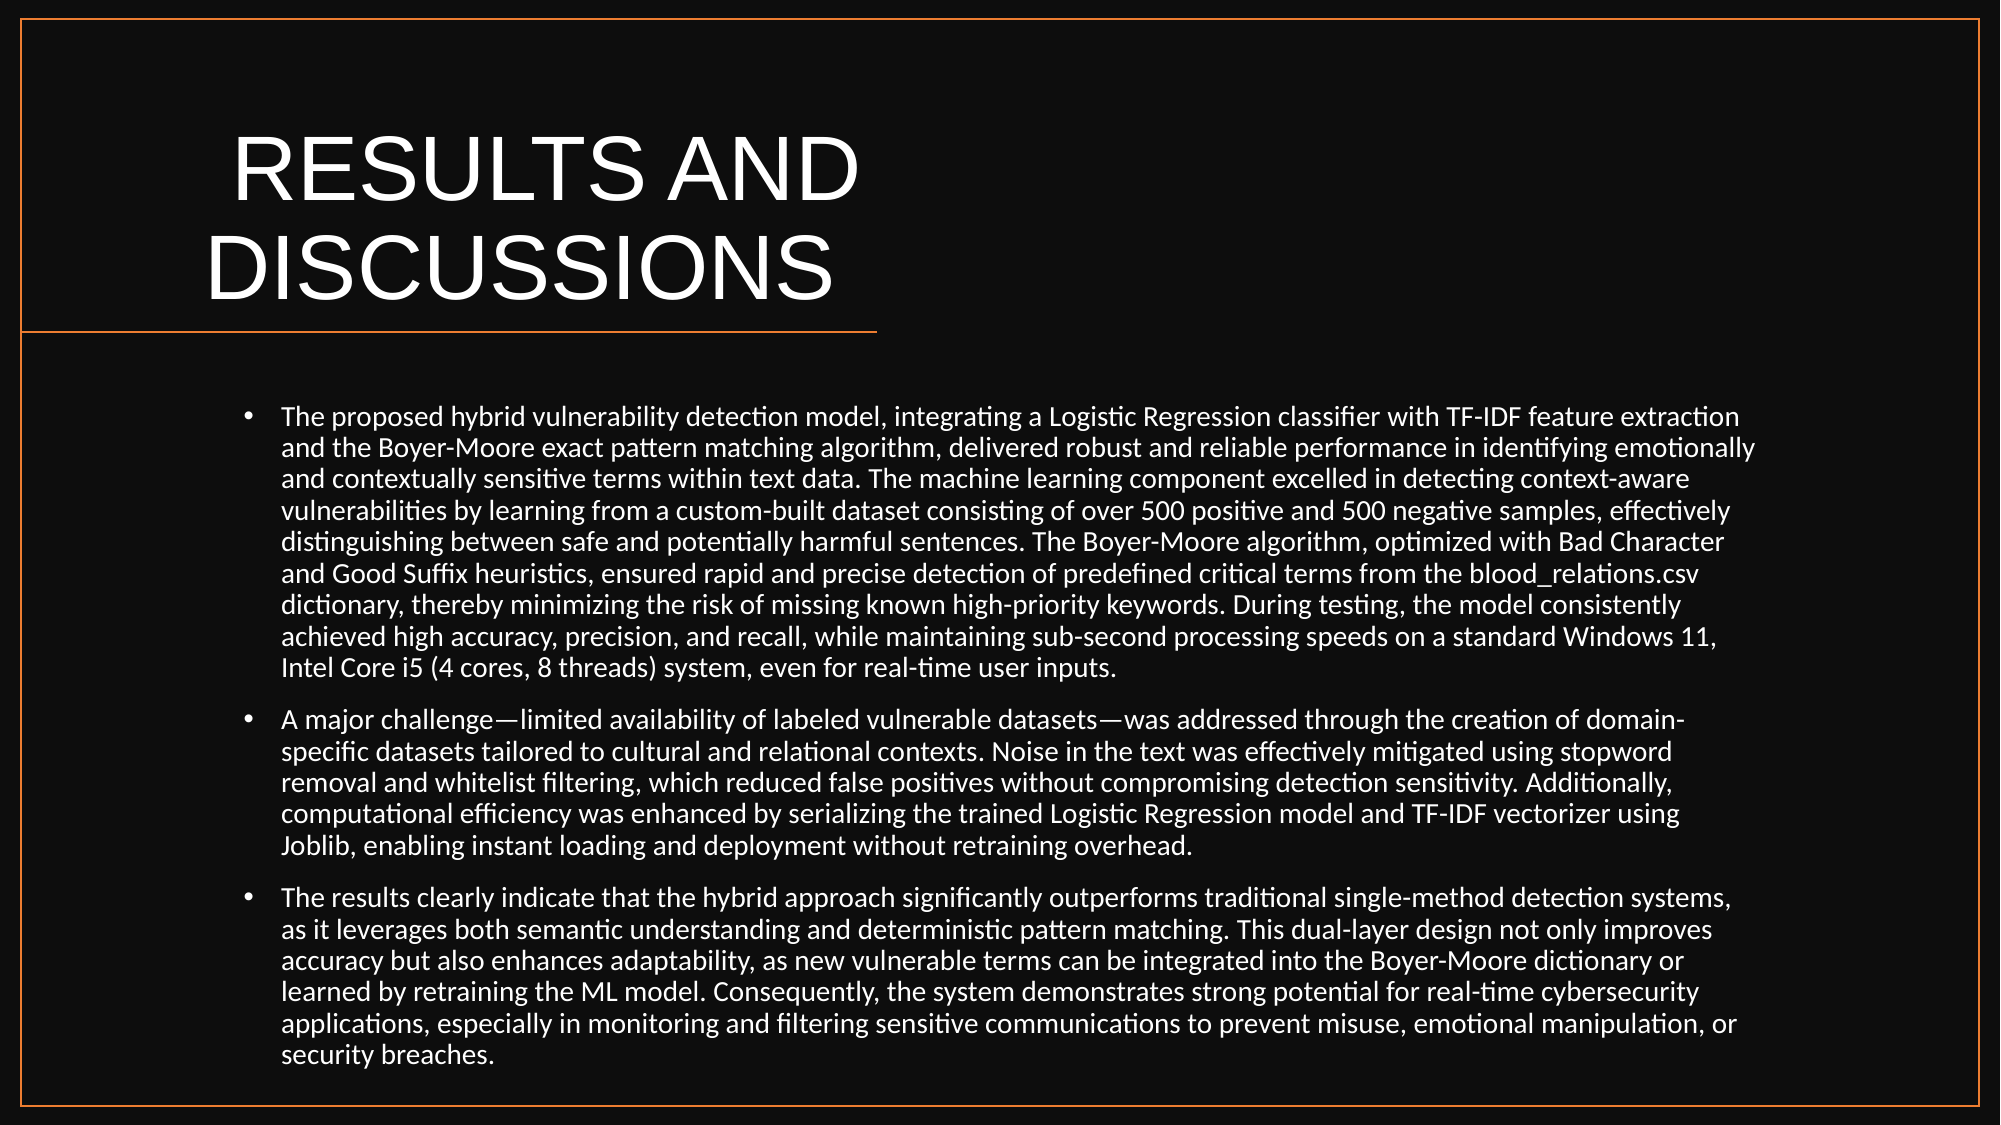

# RESULTS AND DISCUSSIONS
The proposed hybrid vulnerability detection model, integrating a Logistic Regression classifier with TF-IDF feature extraction and the Boyer-Moore exact pattern matching algorithm, delivered robust and reliable performance in identifying emotionally and contextually sensitive terms within text data. The machine learning component excelled in detecting context-aware vulnerabilities by learning from a custom-built dataset consisting of over 500 positive and 500 negative samples, effectively distinguishing between safe and potentially harmful sentences. The Boyer-Moore algorithm, optimized with Bad Character and Good Suffix heuristics, ensured rapid and precise detection of predefined critical terms from the blood_relations.csv dictionary, thereby minimizing the risk of missing known high-priority keywords. During testing, the model consistently achieved high accuracy, precision, and recall, while maintaining sub-second processing speeds on a standard Windows 11, Intel Core i5 (4 cores, 8 threads) system, even for real-time user inputs.
A major challenge—limited availability of labeled vulnerable datasets—was addressed through the creation of domain-specific datasets tailored to cultural and relational contexts. Noise in the text was effectively mitigated using stopword removal and whitelist filtering, which reduced false positives without compromising detection sensitivity. Additionally, computational efficiency was enhanced by serializing the trained Logistic Regression model and TF-IDF vectorizer using Joblib, enabling instant loading and deployment without retraining overhead.
The results clearly indicate that the hybrid approach significantly outperforms traditional single-method detection systems, as it leverages both semantic understanding and deterministic pattern matching. This dual-layer design not only improves accuracy but also enhances adaptability, as new vulnerable terms can be integrated into the Boyer-Moore dictionary or learned by retraining the ML model. Consequently, the system demonstrates strong potential for real-time cybersecurity applications, especially in monitoring and filtering sensitive communications to prevent misuse, emotional manipulation, or security breaches.